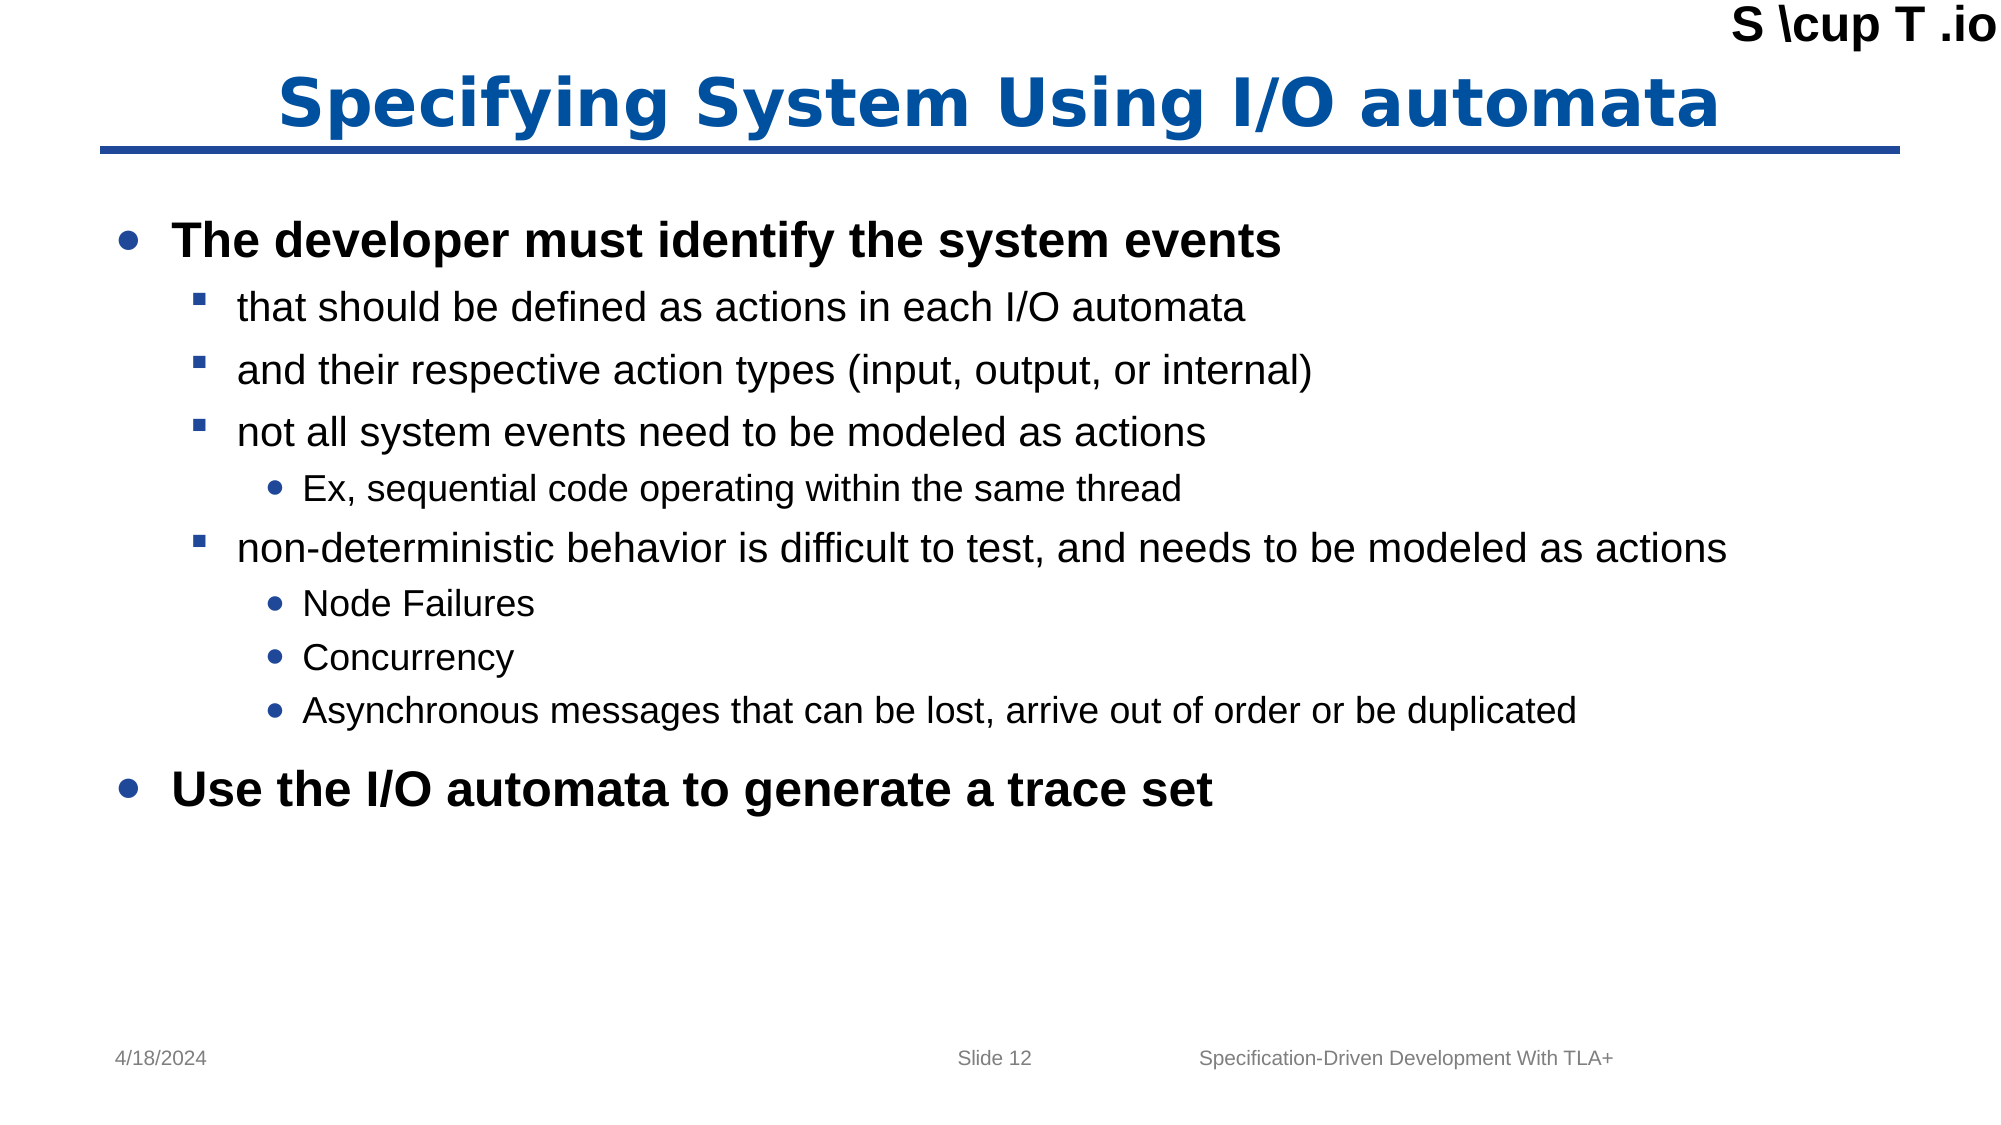

# Specifying System Using I/O automata
The developer must identify the system events
that should be defined as actions in each I/O automata
and their respective action types (input, output, or internal)
not all system events need to be modeled as actions
Ex, sequential code operating within the same thread
non-deterministic behavior is difficult to test, and needs to be modeled as actions
Node Failures
Concurrency
Asynchronous messages that can be lost, arrive out of order or be duplicated
Use the I/O automata to generate a trace set
Slide 12
Specification-Driven Development With TLA+
4/18/2024